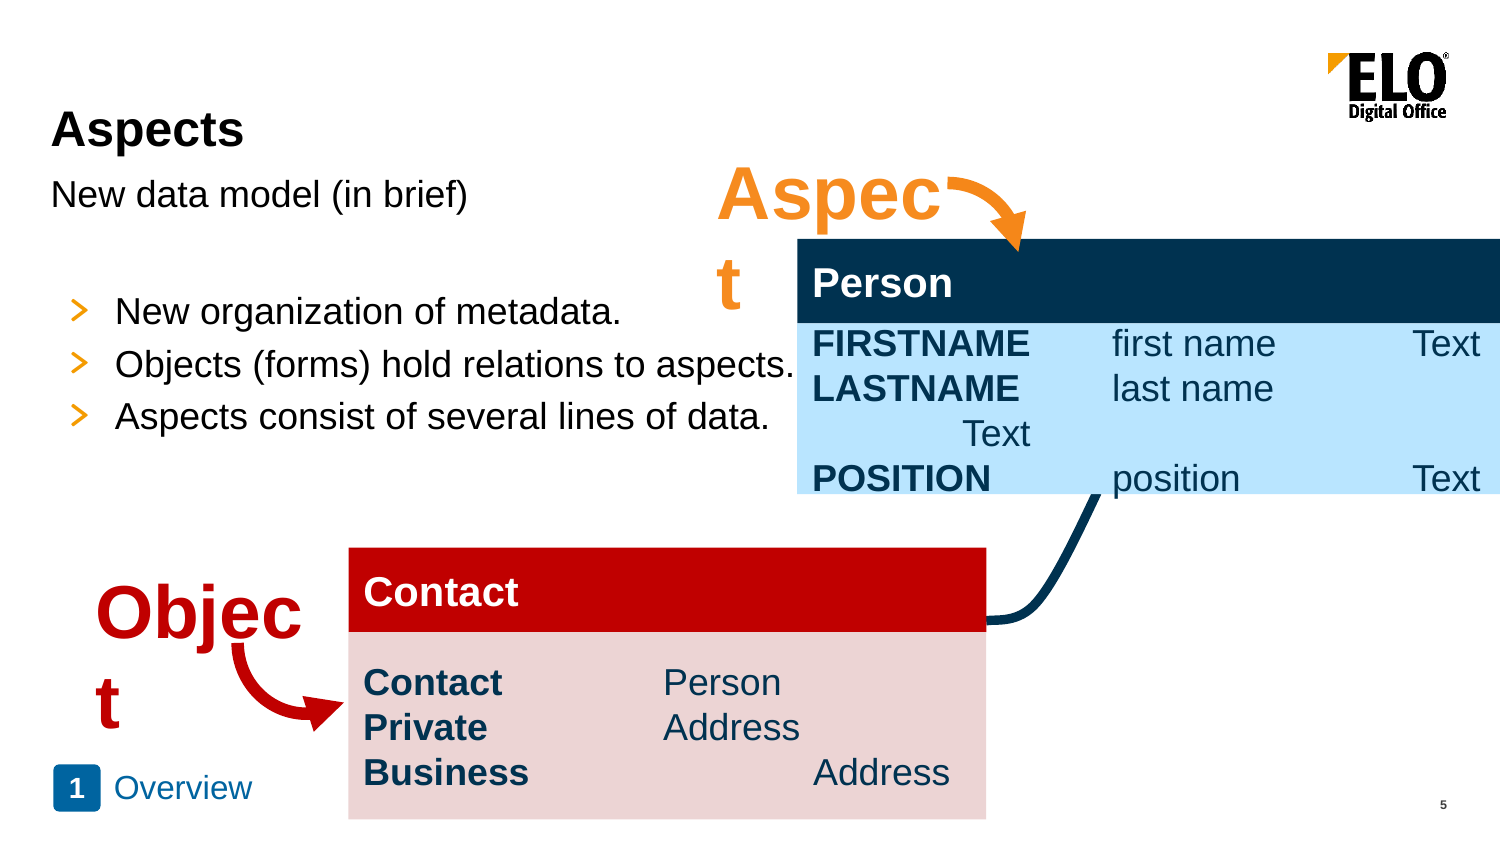

# Aspects
Aspect
New data model (in brief)

Person
FIRSTNAME	first name	Text
LASTNAME	last name		Text
POSITION	position		Text
New organization of metadata.
Objects (forms) hold relations to aspects.
Aspects consist of several lines of data.

Contact
Contact		Person
Private		Address
Business		Address
Object

Overview
1